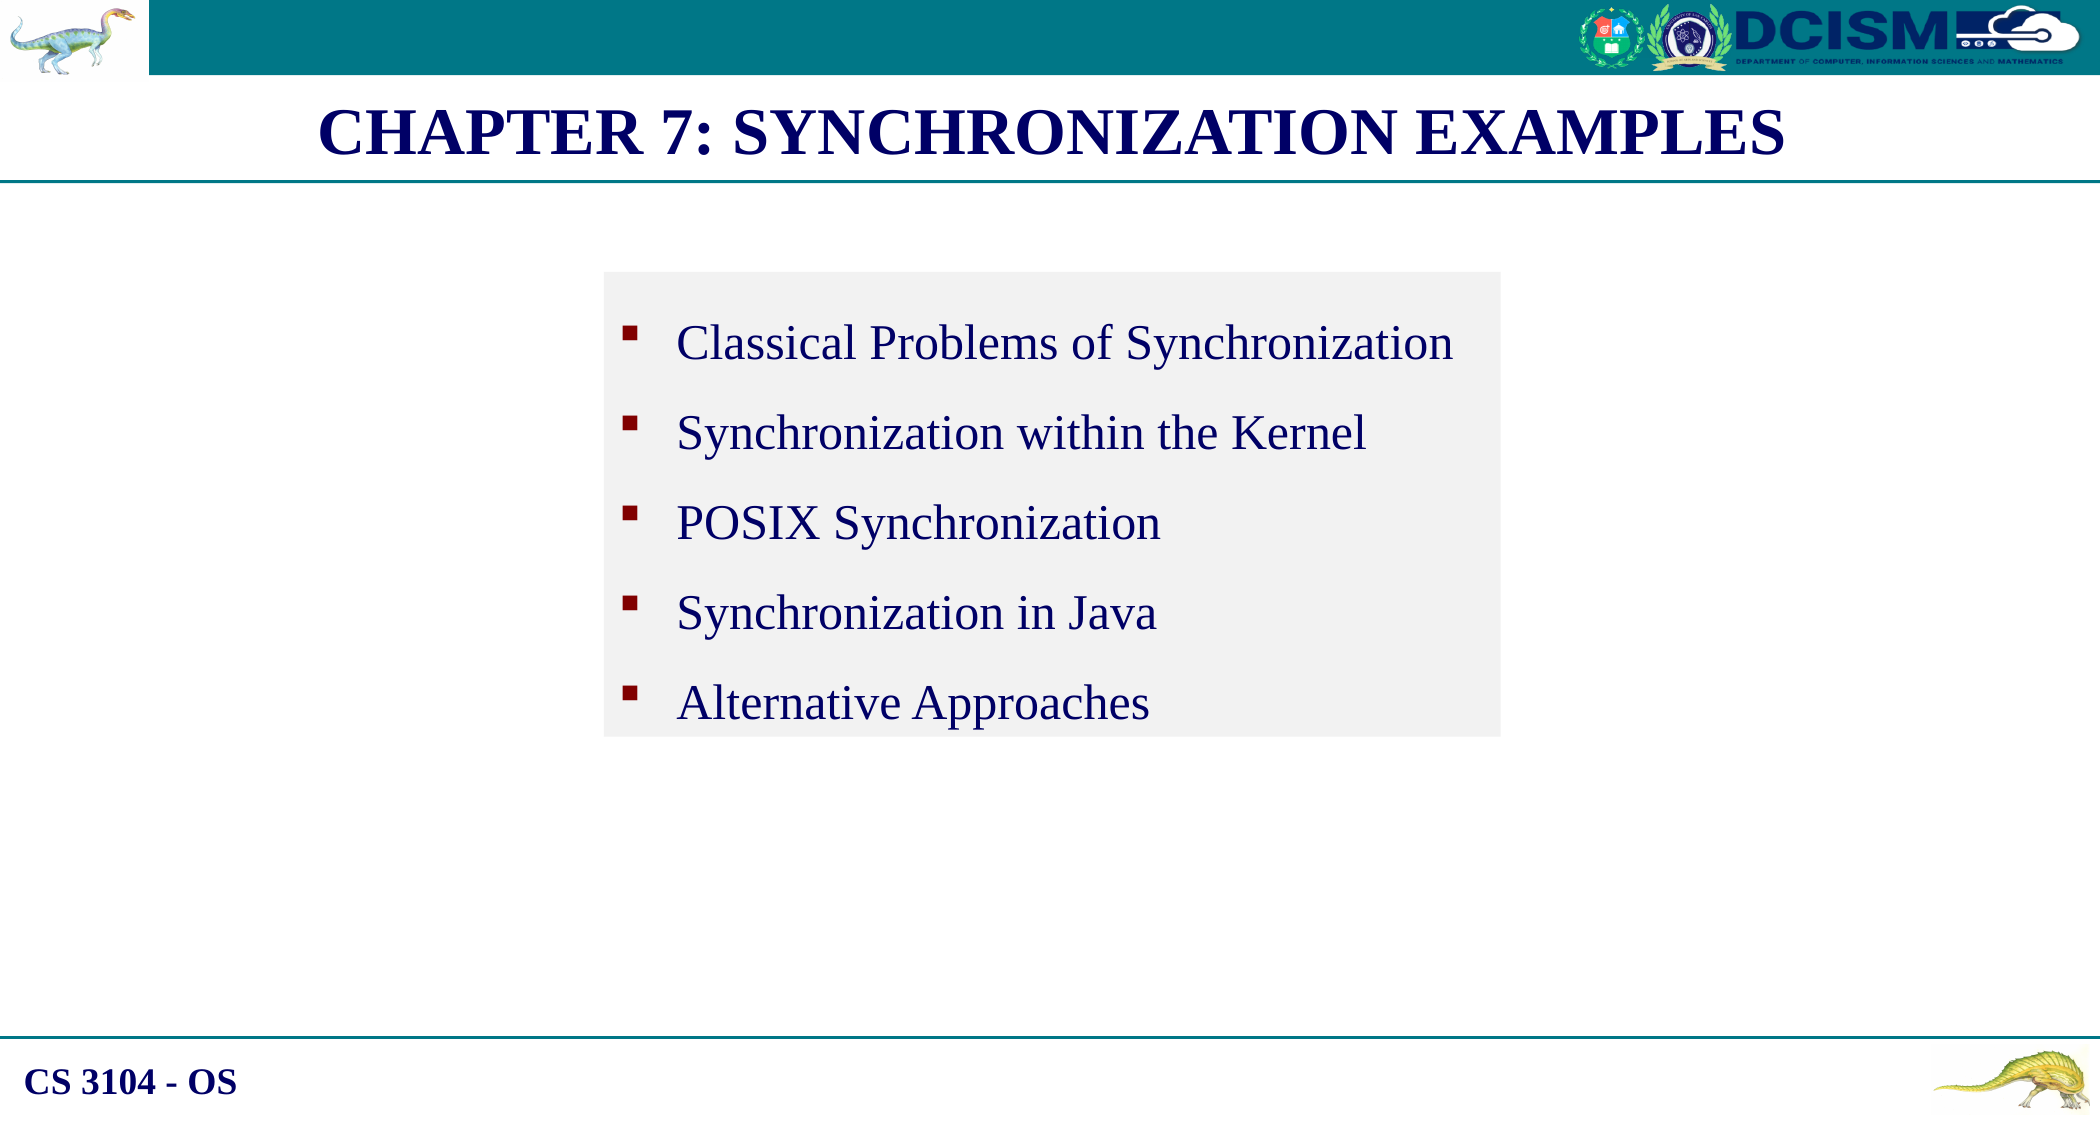

CHAPTER 7: SYNCHRONIZATION EXAMPLES
Classical Problems of Synchronization
Synchronization within the Kernel
POSIX Synchronization
Synchronization in Java
Alternative Approaches